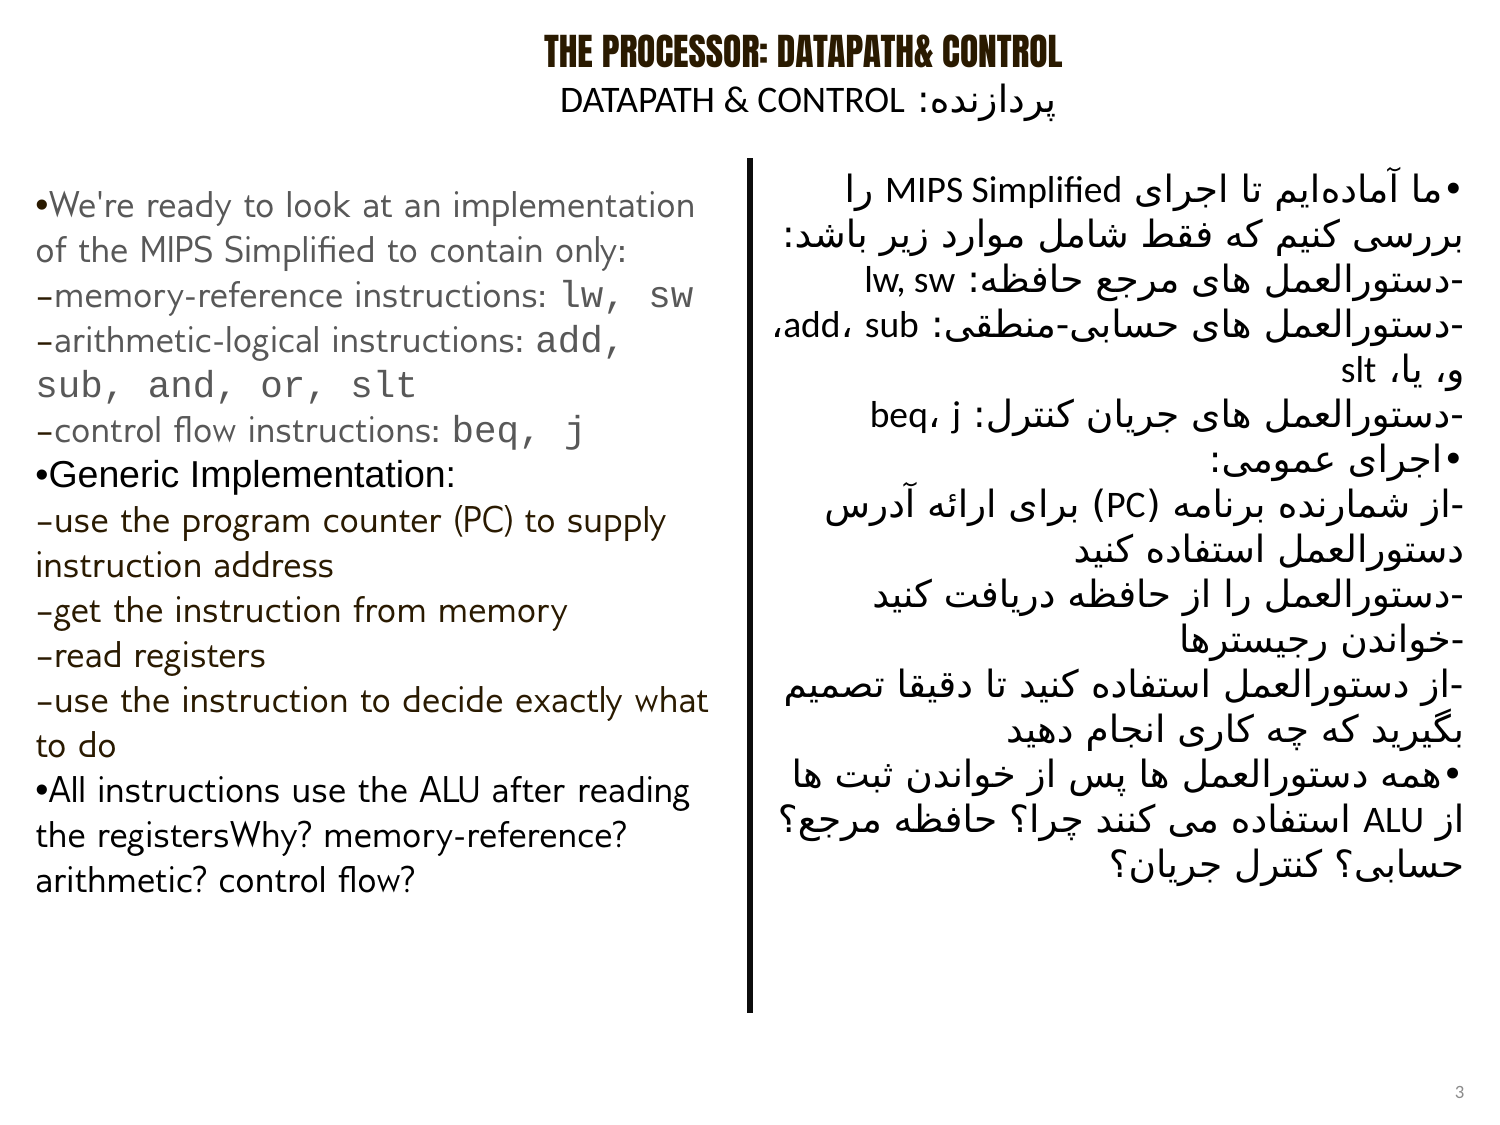

THE PROCESSOR: DATAPATH& CONTROL
پردازنده: DATAPATH & CONTROL
•ما آماده‌ایم تا اجرای MIPS Simplified را بررسی کنیم که فقط شامل موارد زیر باشد:
-دستورالعمل های مرجع حافظه: lw, sw
-دستورالعمل های حسابی-منطقی: add، sub، و، یا، slt
-دستورالعمل های جریان کنترل: beq، j
•اجرای عمومی:
-از شمارنده برنامه (PC) برای ارائه آدرس دستورالعمل استفاده کنید
-دستورالعمل را از حافظه دریافت کنید
-خواندن رجیسترها
-از دستورالعمل استفاده کنید تا دقیقا تصمیم بگیرید که چه کاری انجام دهید
•همه دستورالعمل ها پس از خواندن ثبت ها از ALU استفاده می کنند چرا؟ حافظه مرجع؟ حسابی؟ کنترل جریان؟
•We're ready to look at an implementation of the MIPS Simplified to contain only:
–memory-reference instructions: lw, sw
–arithmetic-logical instructions: add, sub, and, or, slt
–control flow instructions: beq, j
•Generic Implementation:
–use the program counter (PC) to supply instruction address
–get the instruction from memory
–read registers
–use the instruction to decide exactly what to do
•All instructions use the ALU after reading the registersWhy? memory-reference? arithmetic? control flow?